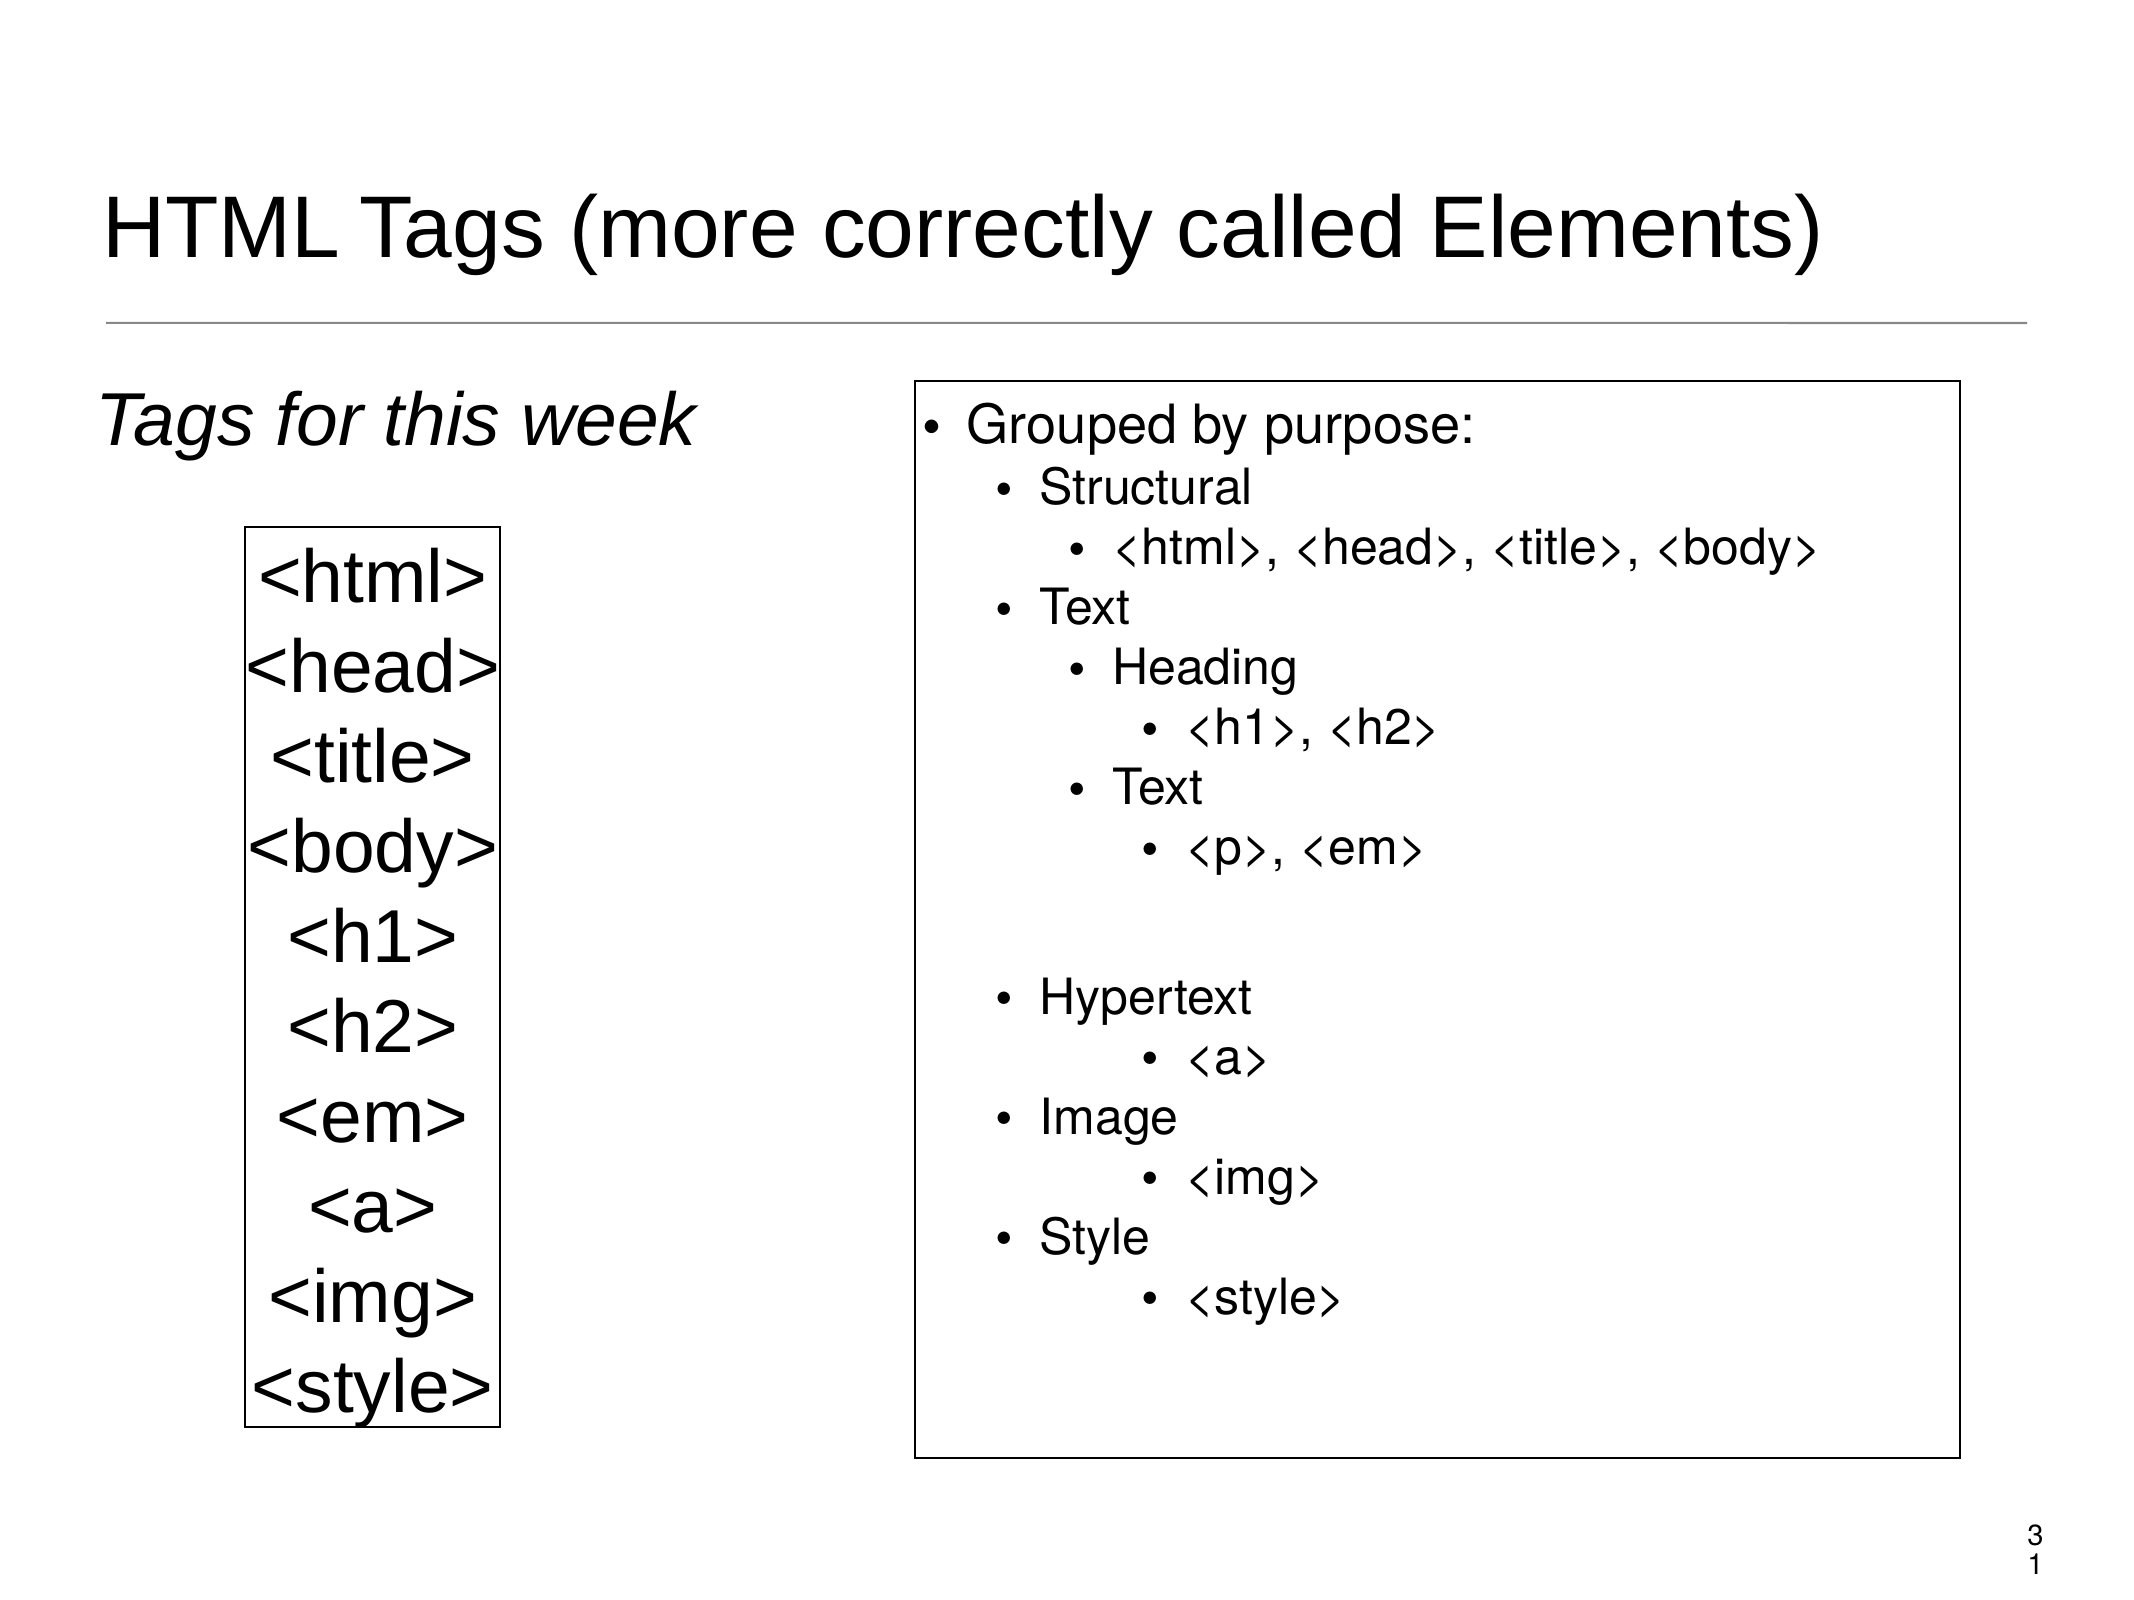

# HTML Tags (more correctly called Elements)
Tags for this week
Grouped by purpose:
Structural
<html>, <head>, <title>, <body>
Text
Heading
<h1>, <h2>
Text
<p>, <em>

Hypertext
<a>
Image
<img>
Style
<style>
<html>
<head>
<title>
<body>
<h1>
<h2>
<em>
<a>
<img>
<style>
31